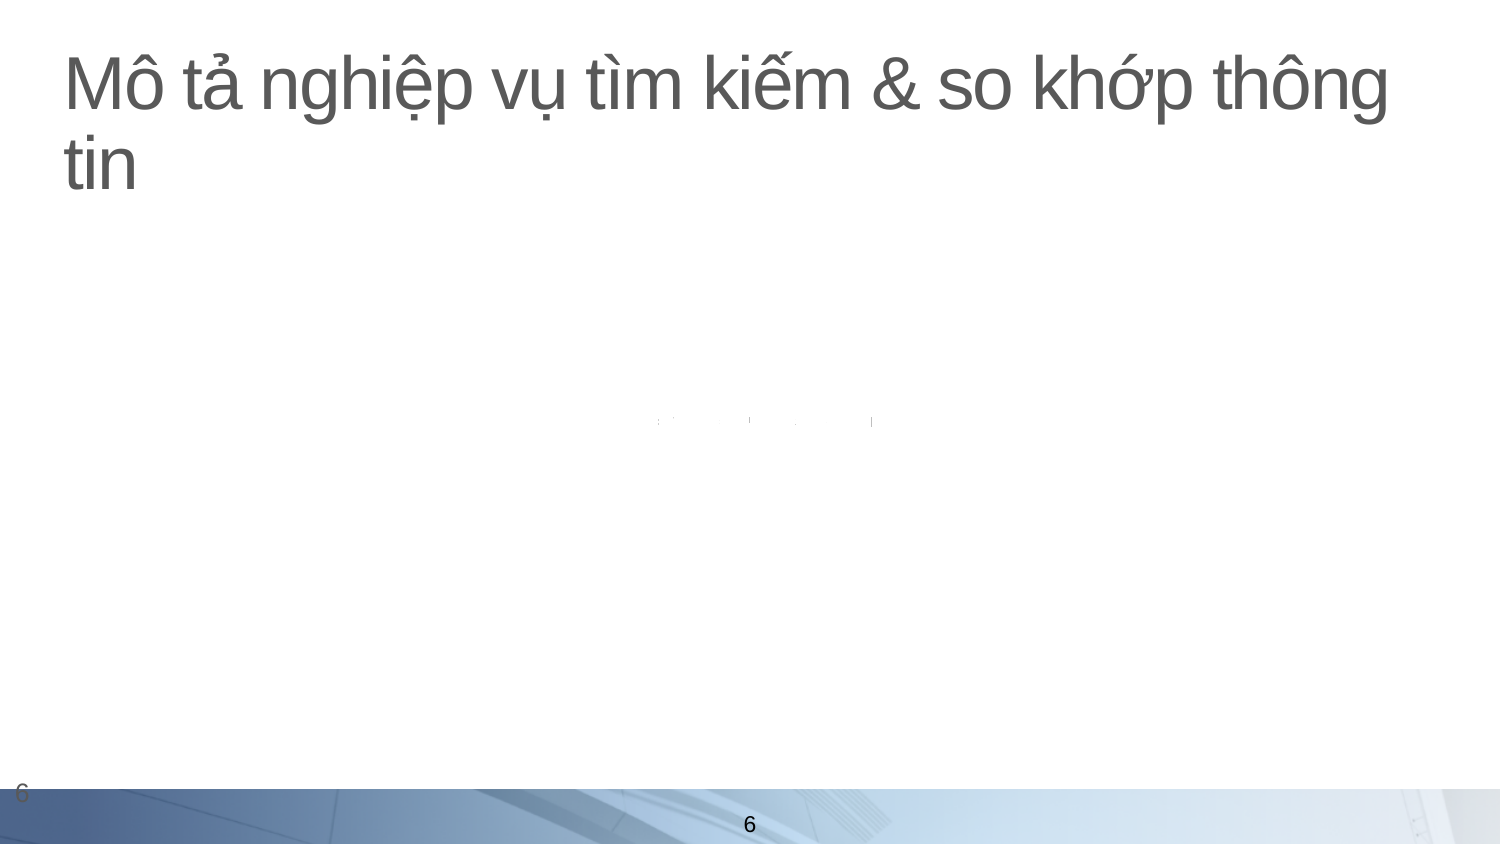

# Mô tả nghiệp vụ tìm kiếm & so khớp thông tin

6